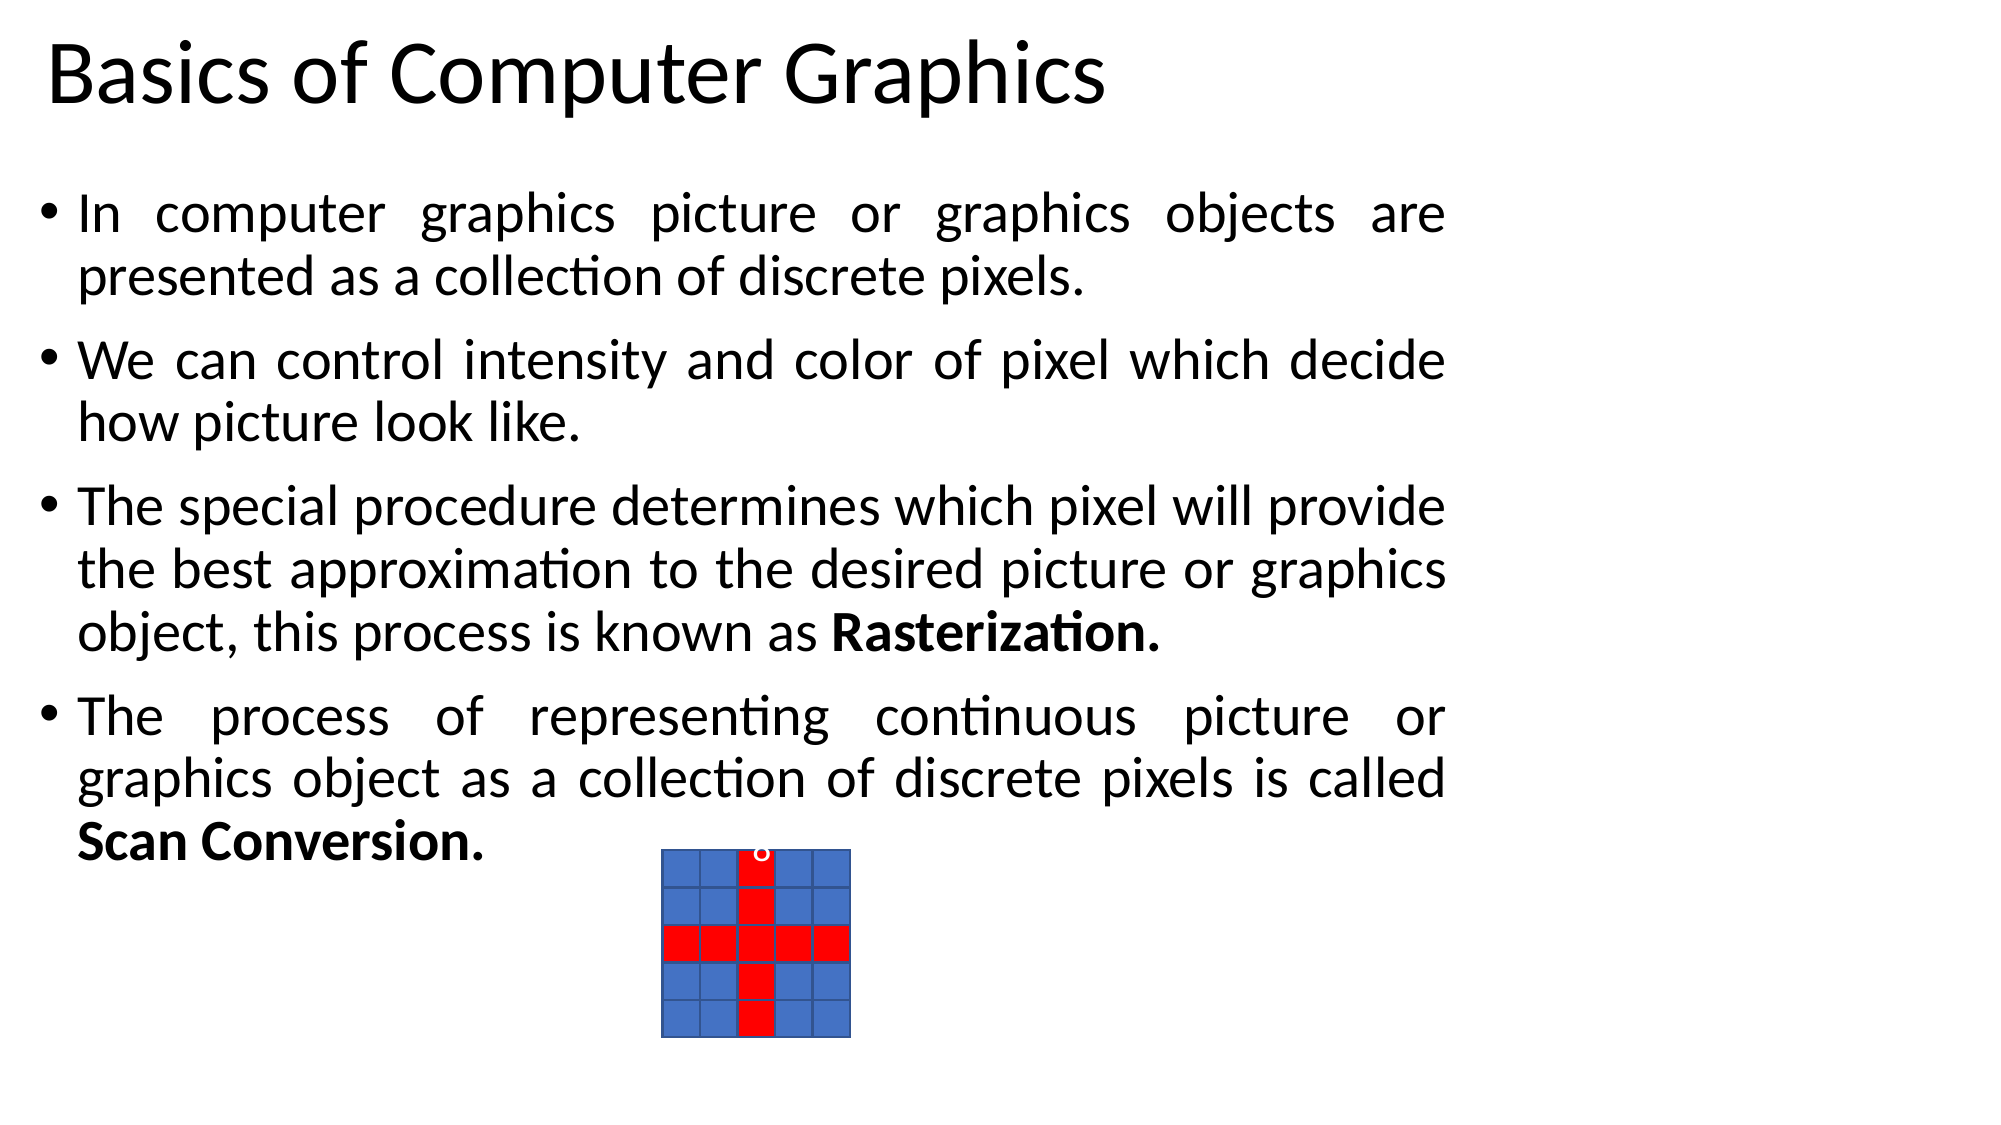

Basics of Computer Graphics
In computer graphics picture or graphics objects are presented as a collection of discrete pixels.
We can control intensity and color of pixel which decide how picture look like.
The special procedure determines which pixel will provide the best approximation to the desired picture or graphics object, this process is known as Rasterization.
The process of representing continuous picture or graphics object as a collection of discrete pixels is called Scan Conversion.

8